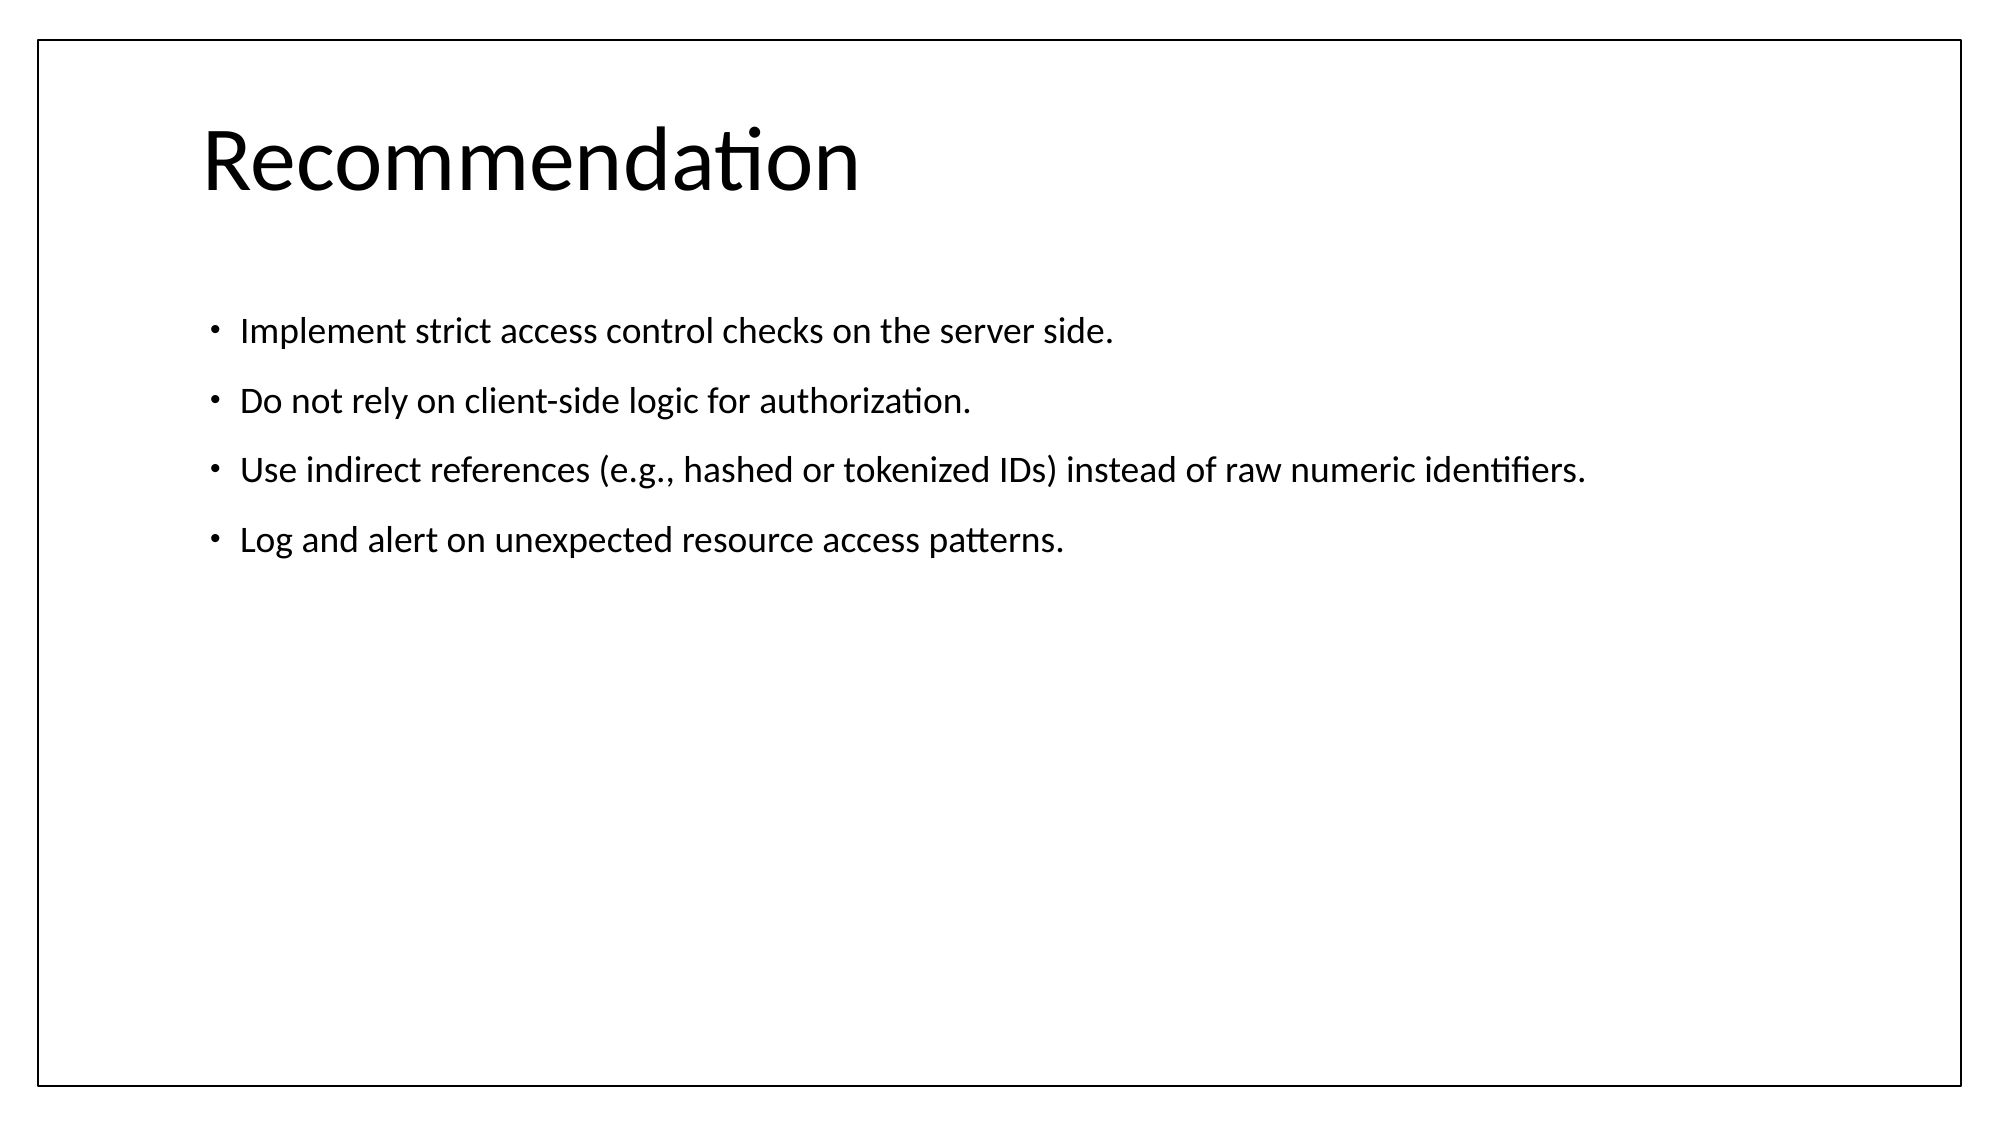

# Recommendation
Implement strict access control checks on the server side.
Do not rely on client-side logic for authorization.
Use indirect references (e.g., hashed or tokenized IDs) instead of raw numeric identifiers.
Log and alert on unexpected resource access patterns.